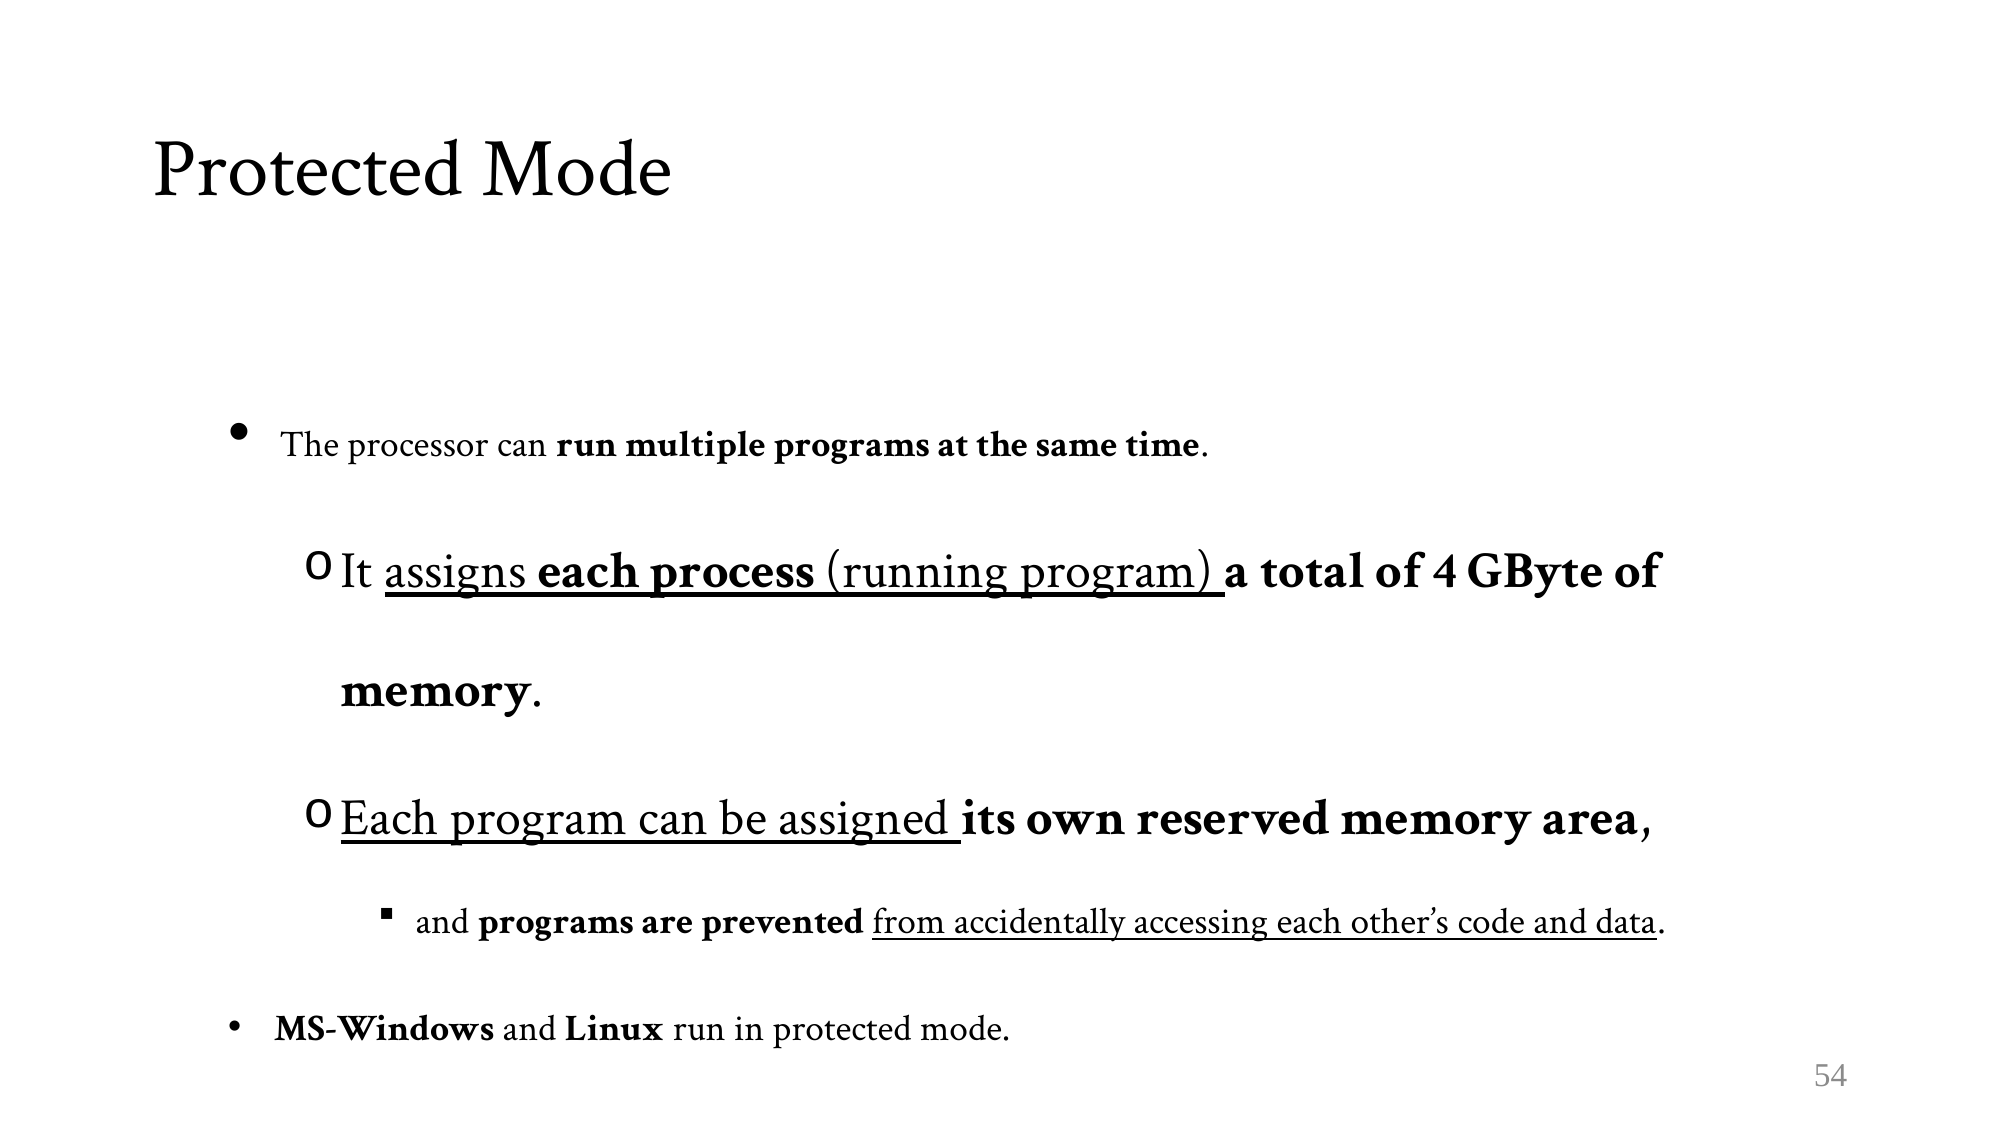

# Protected Mode
 The processor can run multiple programs at the same time.
It assigns each process (running program) a total of 4 GByte of memory.
Each program can be assigned its own reserved memory area,
and programs are prevented from accidentally accessing each other’s code and data.
 MS-Windows and Linux run in protected mode.

54